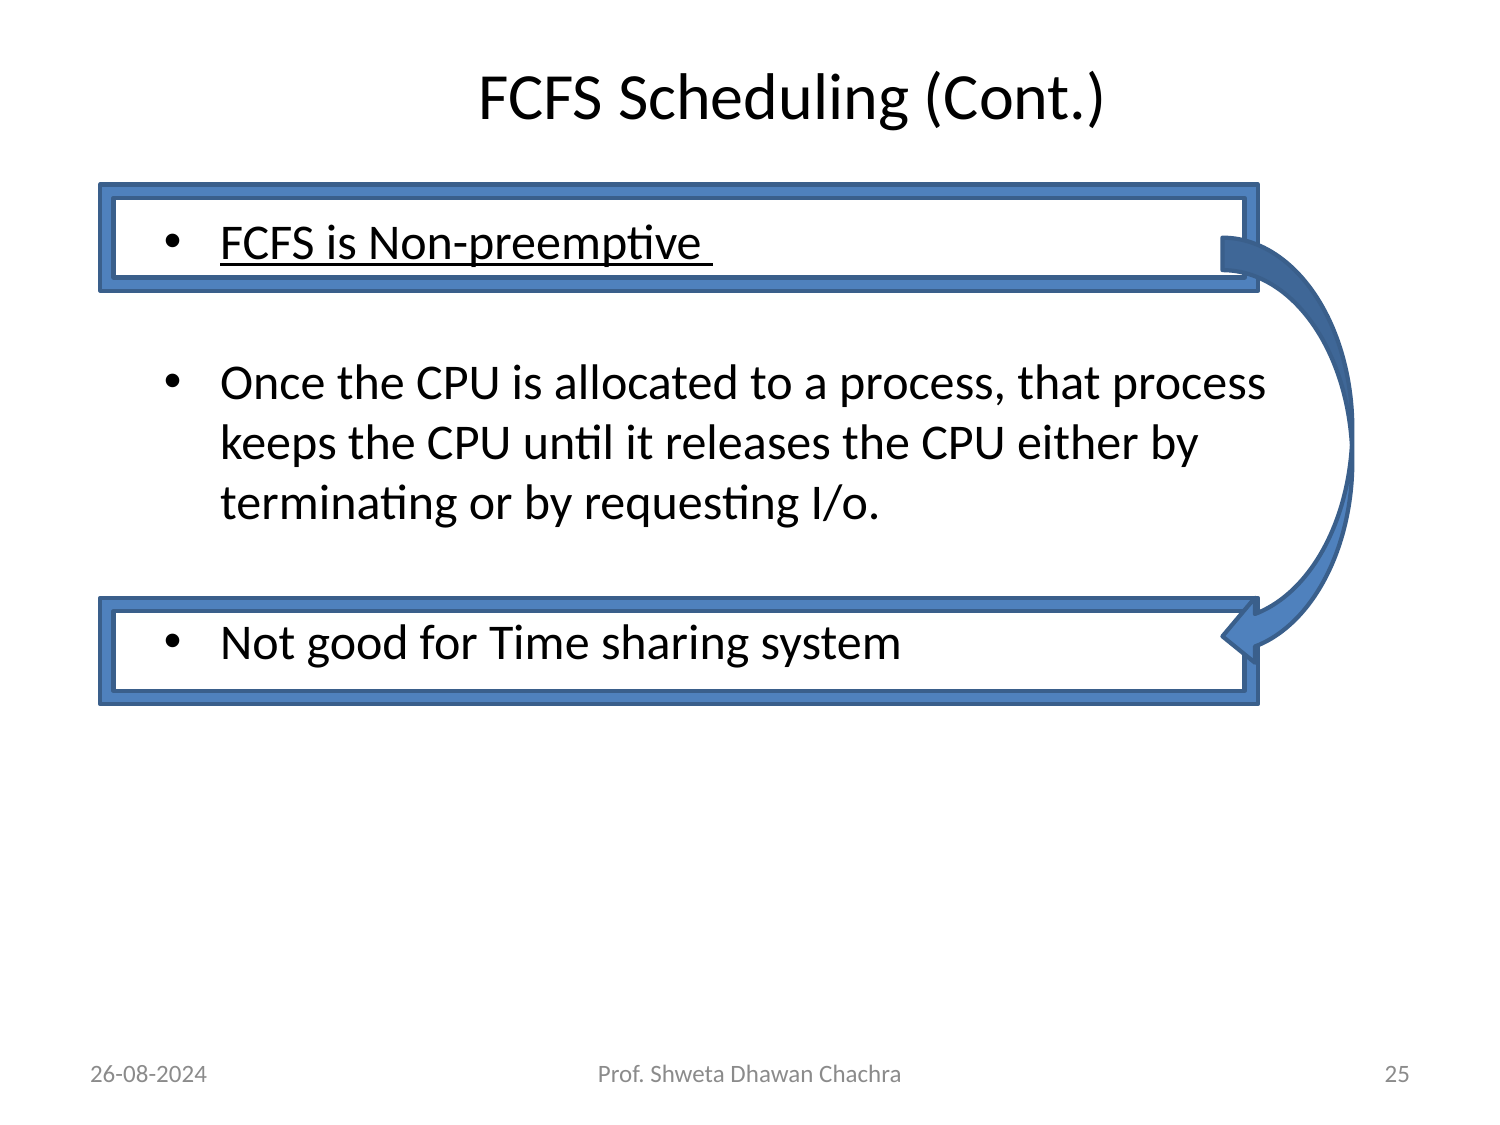

# FCFS Scheduling (Cont.)

FCFS is Non-preemptive

Once the CPU is allocated to a process, that process keeps the CPU until it releases the CPU either by terminating or by requesting I/o.

Not good for Time sharing system

26-08-2024
Prof. Shweta Dhawan Chachra
25